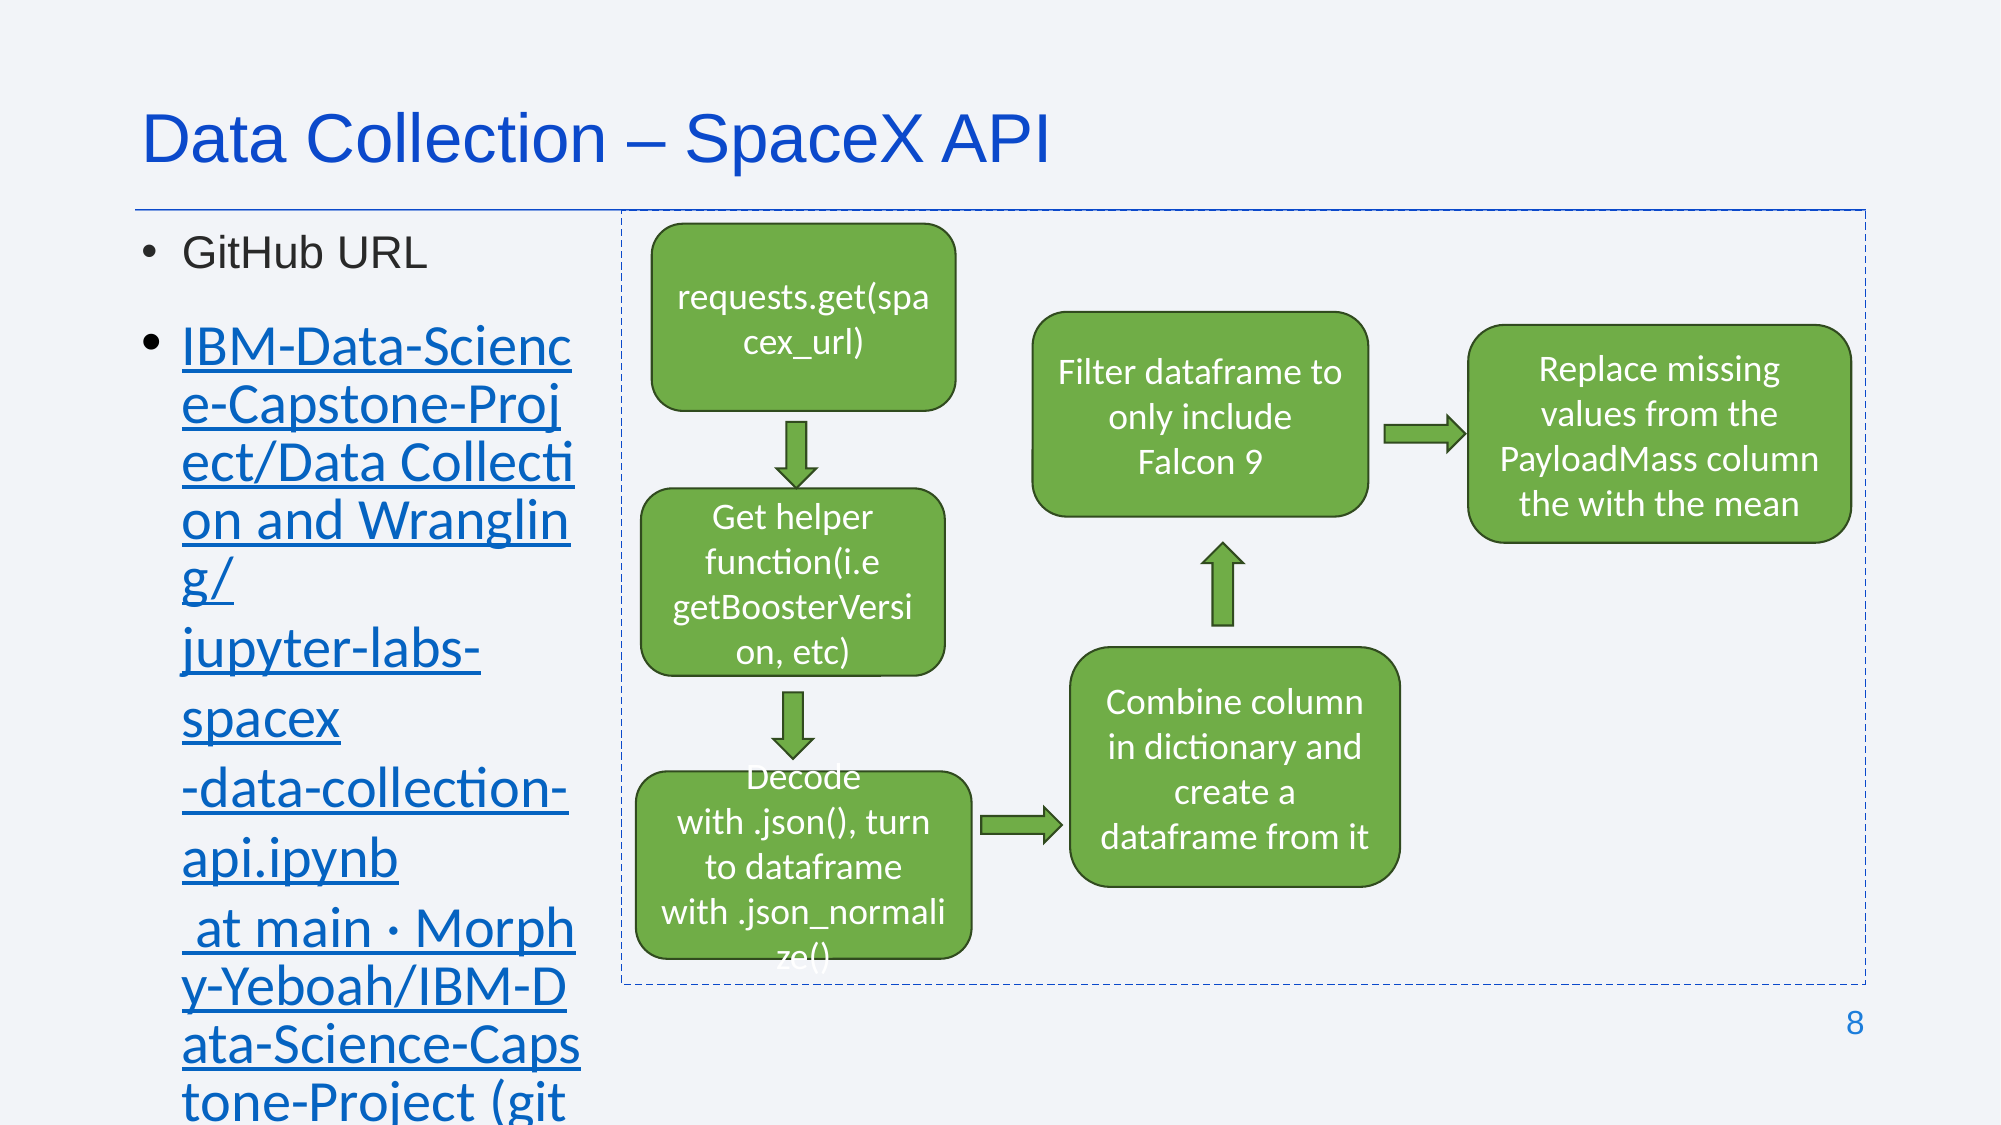

Data Collection – SpaceX API

GitHub URL
IBM-Data-Science-Capstone-Project/Data Collection and Wrangling/jupyter-labs-spacex-data-collection-api.ipynb at main · Morphy-Yeboah/IBM-Data-Science-Capstone-Project (github.com)

requests.get(spacex_url)
Filter dataframe to only include Falcon 9
Replace missing values from the PayloadMass column the with the mean

Get helper function(i.e getBoosterVersion, etc)

Combine column in dictionary and create a dataframe from it

Decode with .json(), turn to dataframe with .json_normalize()

8